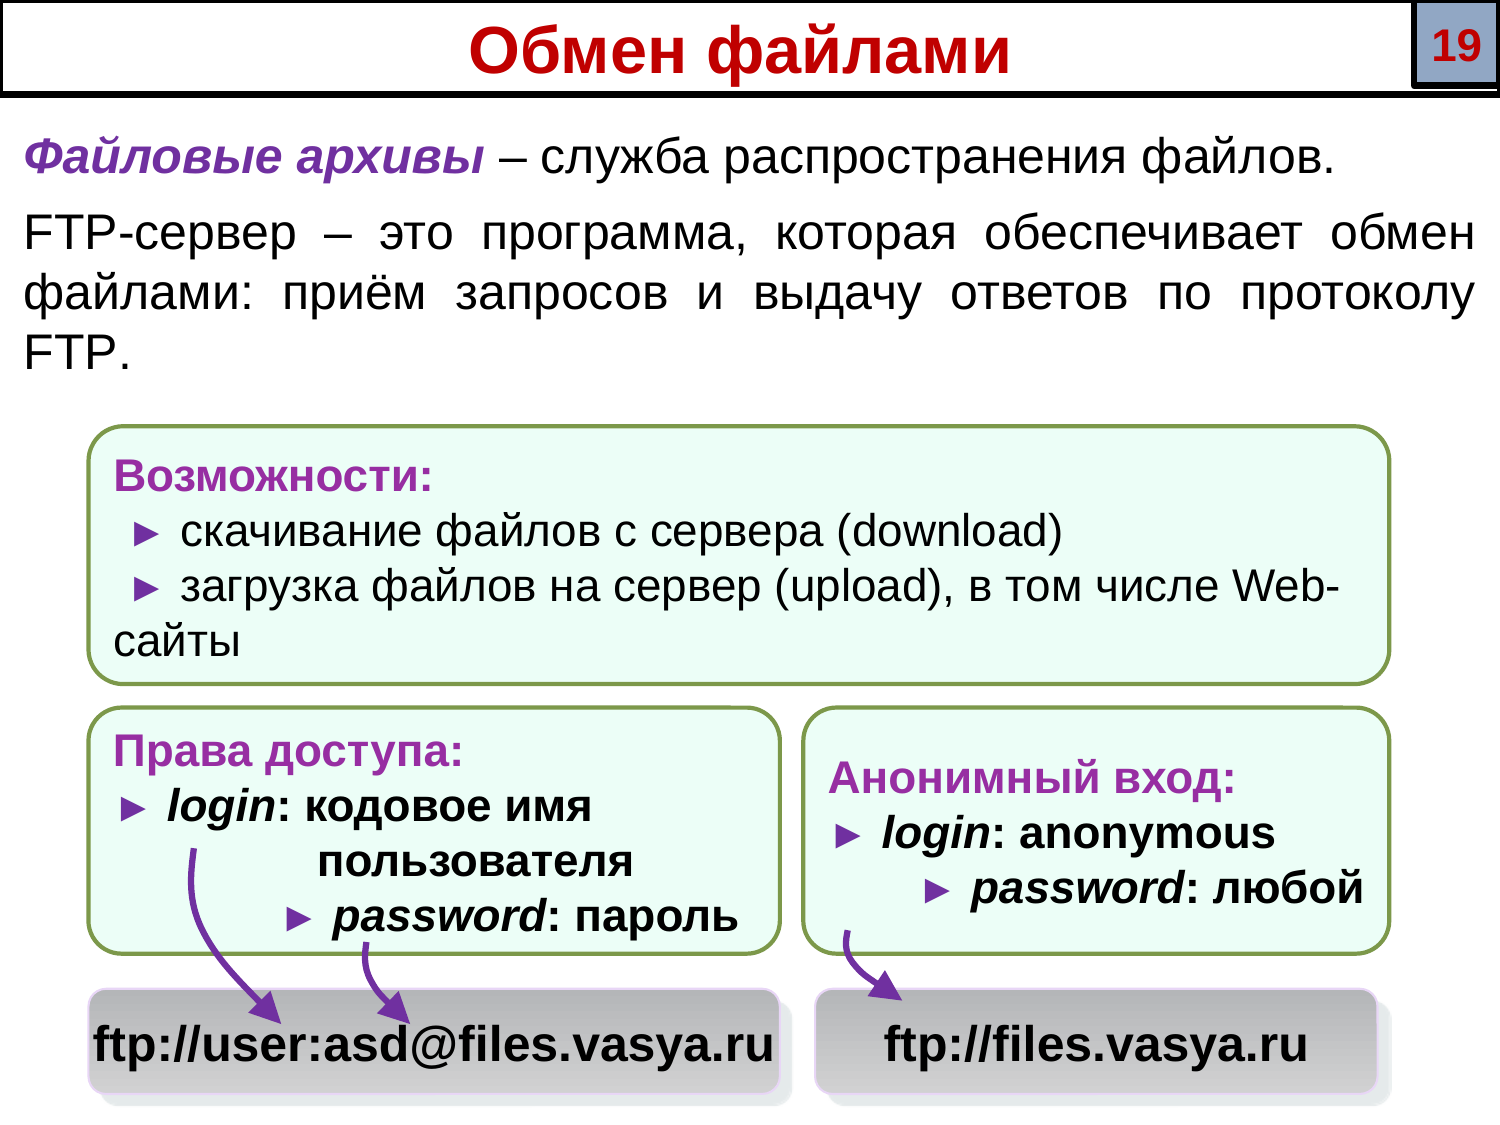

Обмен файлами
19
Файловые архивы – служба распространения файлов.
FTP-сервер – это программа, которая обеспечивает обмен файлами: приём запросов и выдачу ответов по протоколу FTP.

Возможности:
 ► скачивание файлов c сервера (download)
 ► загрузка файлов на сервер (upload), в том числе Web-сайты
Права доступа:
► login: кодовое имя
                пользователя
             ► password: пароль
Анонимный вход:
► login: anonymous              ► password: любой

ftp://user:asd@files.vasya.ru
ftp://files.vasya.ru